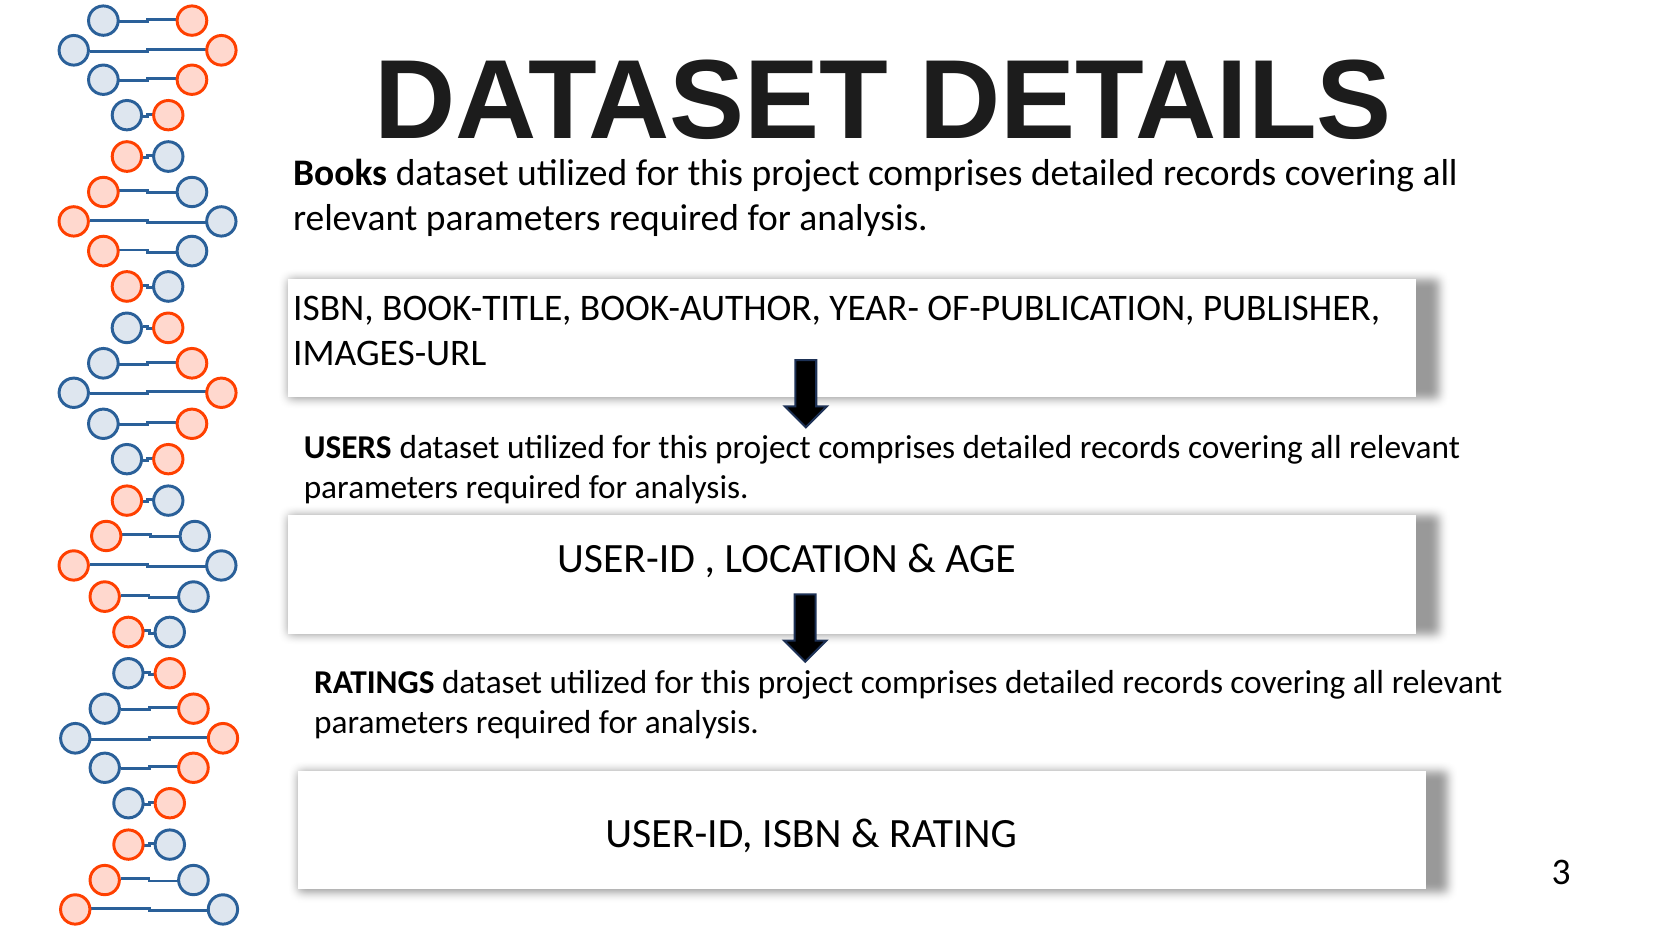

DATASET DETAILS
Books dataset utilized for this project comprises detailed records covering all relevant parameters required for analysis.

ISBN, BOOK-TITLE, BOOK-AUTHOR, YEAR- OF-PUBLICATION, PUBLISHER, IMAGES-URL

USERS dataset utilized for this project comprises detailed records covering all relevant parameters required for analysis.

USER-ID , LOCATION & AGE

RATINGS dataset utilized for this project comprises detailed records covering all relevant parameters required for analysis.

USER-ID, ISBN & RATING
3